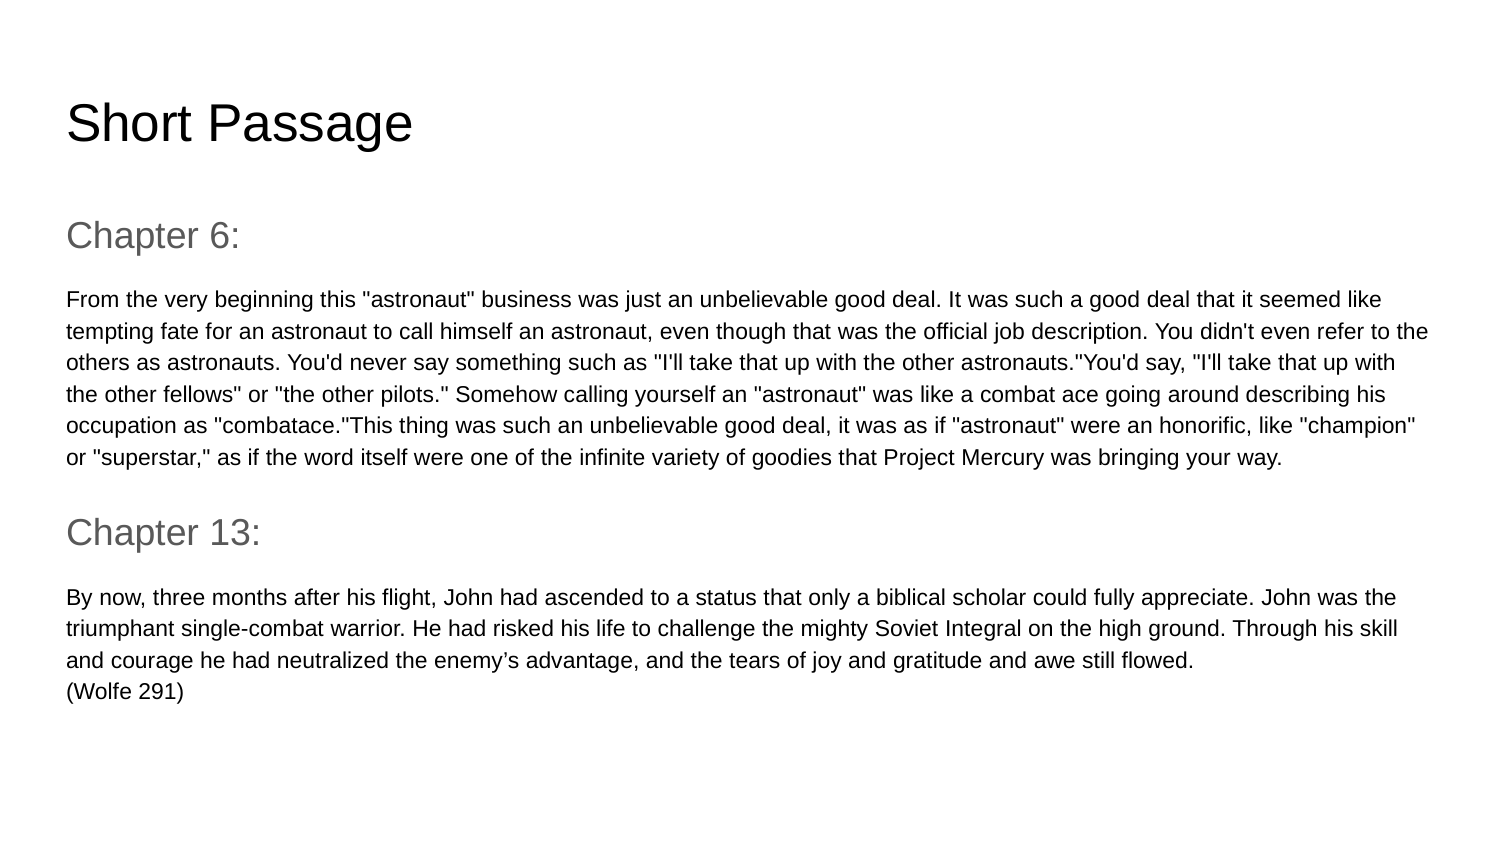

# Short Passage
Chapter 6:
From the very beginning this "astronaut" business was just an unbelievable good deal. It was such a good deal that it seemed like tempting fate for an astronaut to call himself an astronaut, even though that was the official job description. You didn't even refer to the others as astronauts. You'd never say something such as "I'll take that up with the other astronauts."You'd say, "I'll take that up with the other fellows" or "the other pilots." Somehow calling yourself an "astronaut" was like a combat ace going around describing his occupation as "combatace."This thing was such an unbelievable good deal, it was as if "astronaut" were an honorific, like "champion" or "superstar," as if the word itself were one of the infinite variety of goodies that Project Mercury was bringing your way.

Chapter 13:
By now, three months after his flight, John had ascended to a status that only a biblical scholar could fully appreciate. John was the triumphant single-combat warrior. He had risked his life to challenge the mighty Soviet Integral on the high ground. Through his skill and courage he had neutralized the enemy’s advantage, and the tears of joy and gratitude and awe still flowed.
(Wolfe 291)